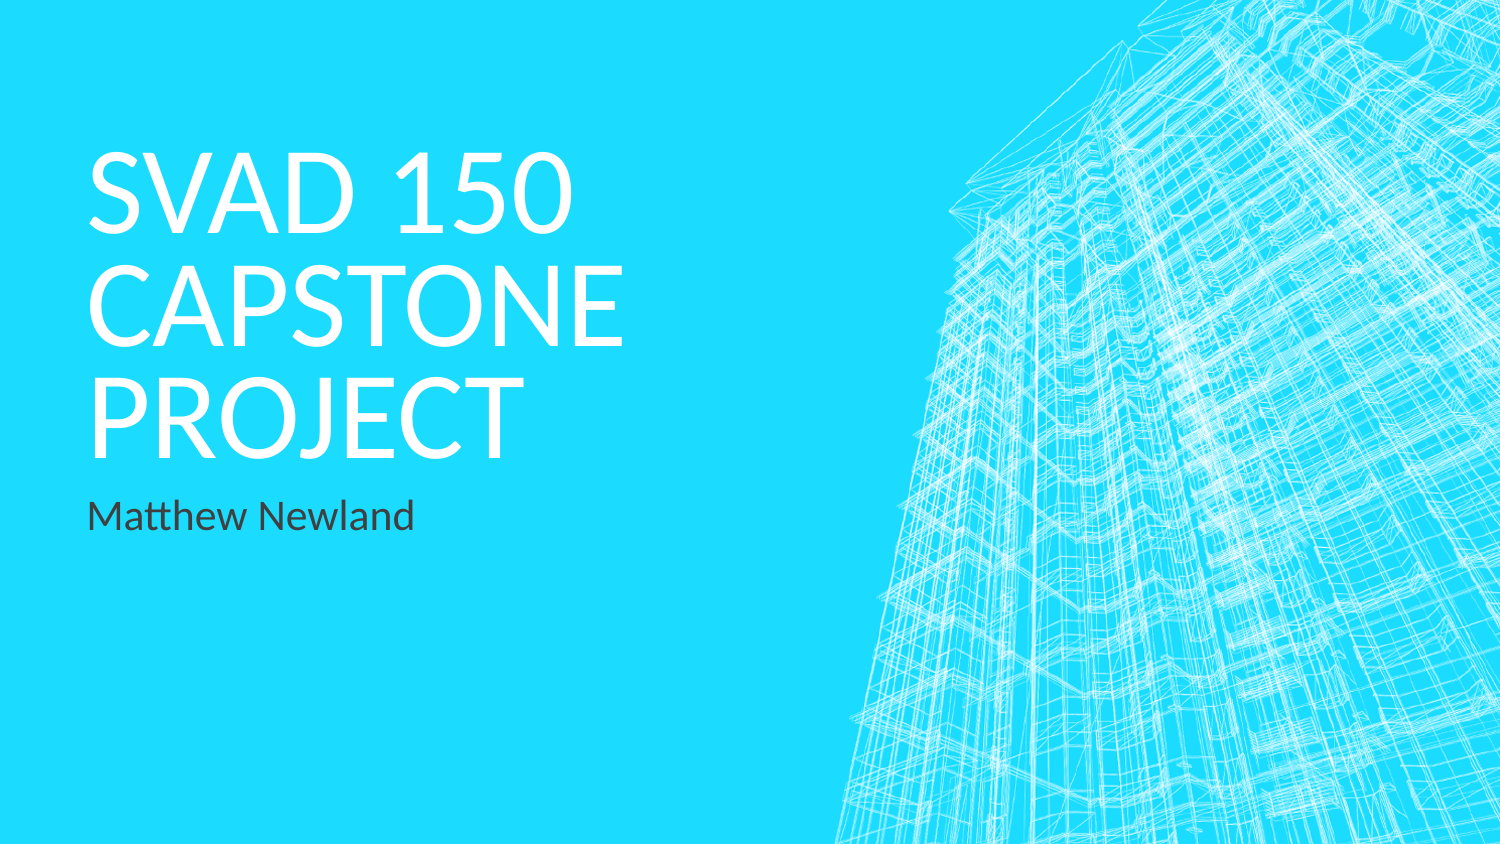

# SVAD 150 CAPSTONE PROJECT
Matthew Newland